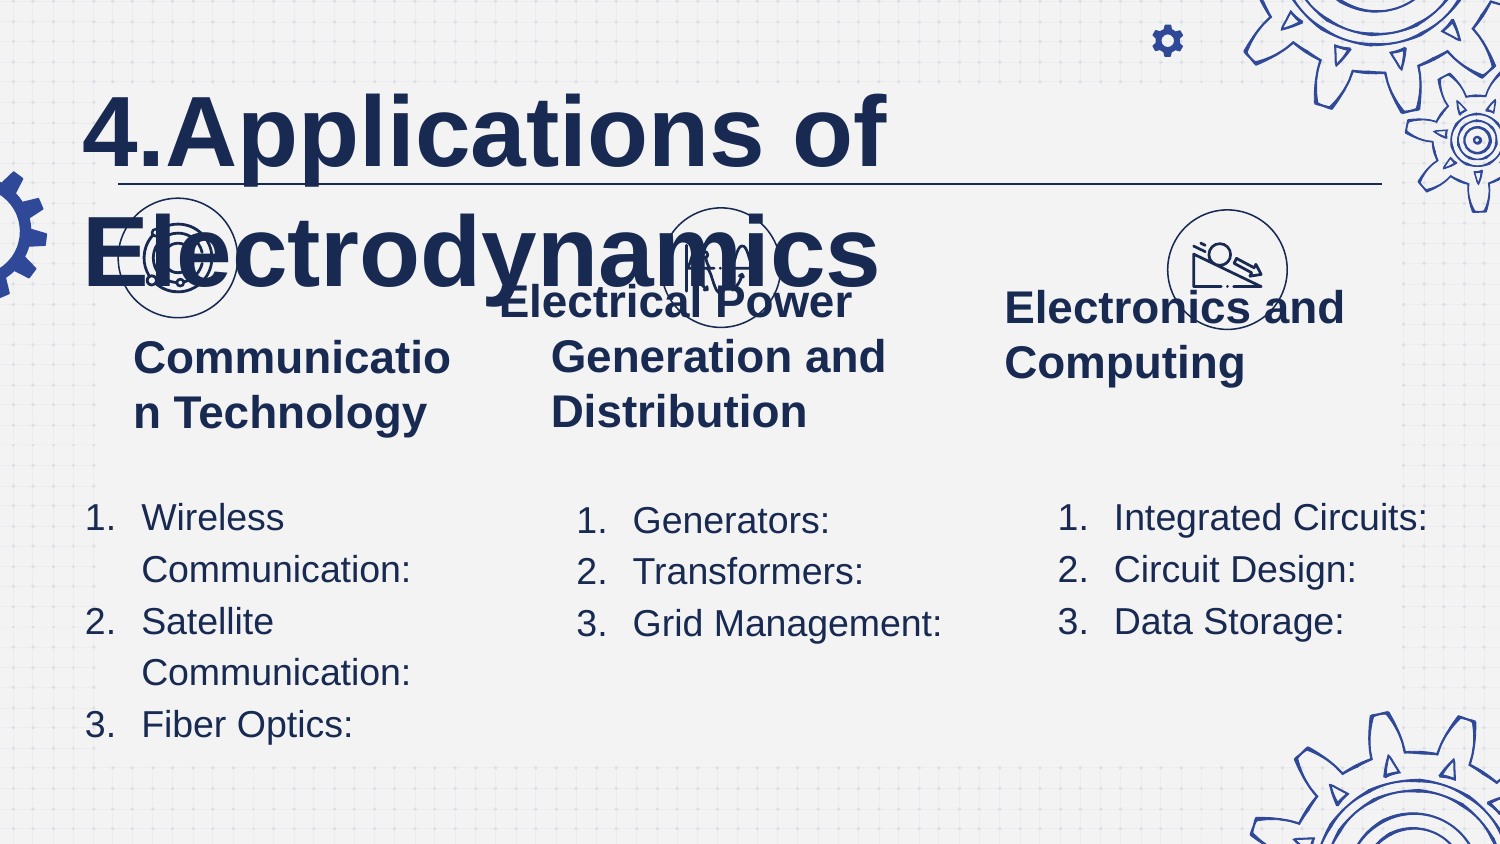

# 4.Applications of Electrodynamics

Electronics and Computing
Electrical Power Generation and Distribution
Communication Technology
Wireless Communication:
Satellite Communication:
Fiber Optics:
Integrated Circuits:
Circuit Design:
Data Storage:
Generators:
Transformers:
Grid Management: